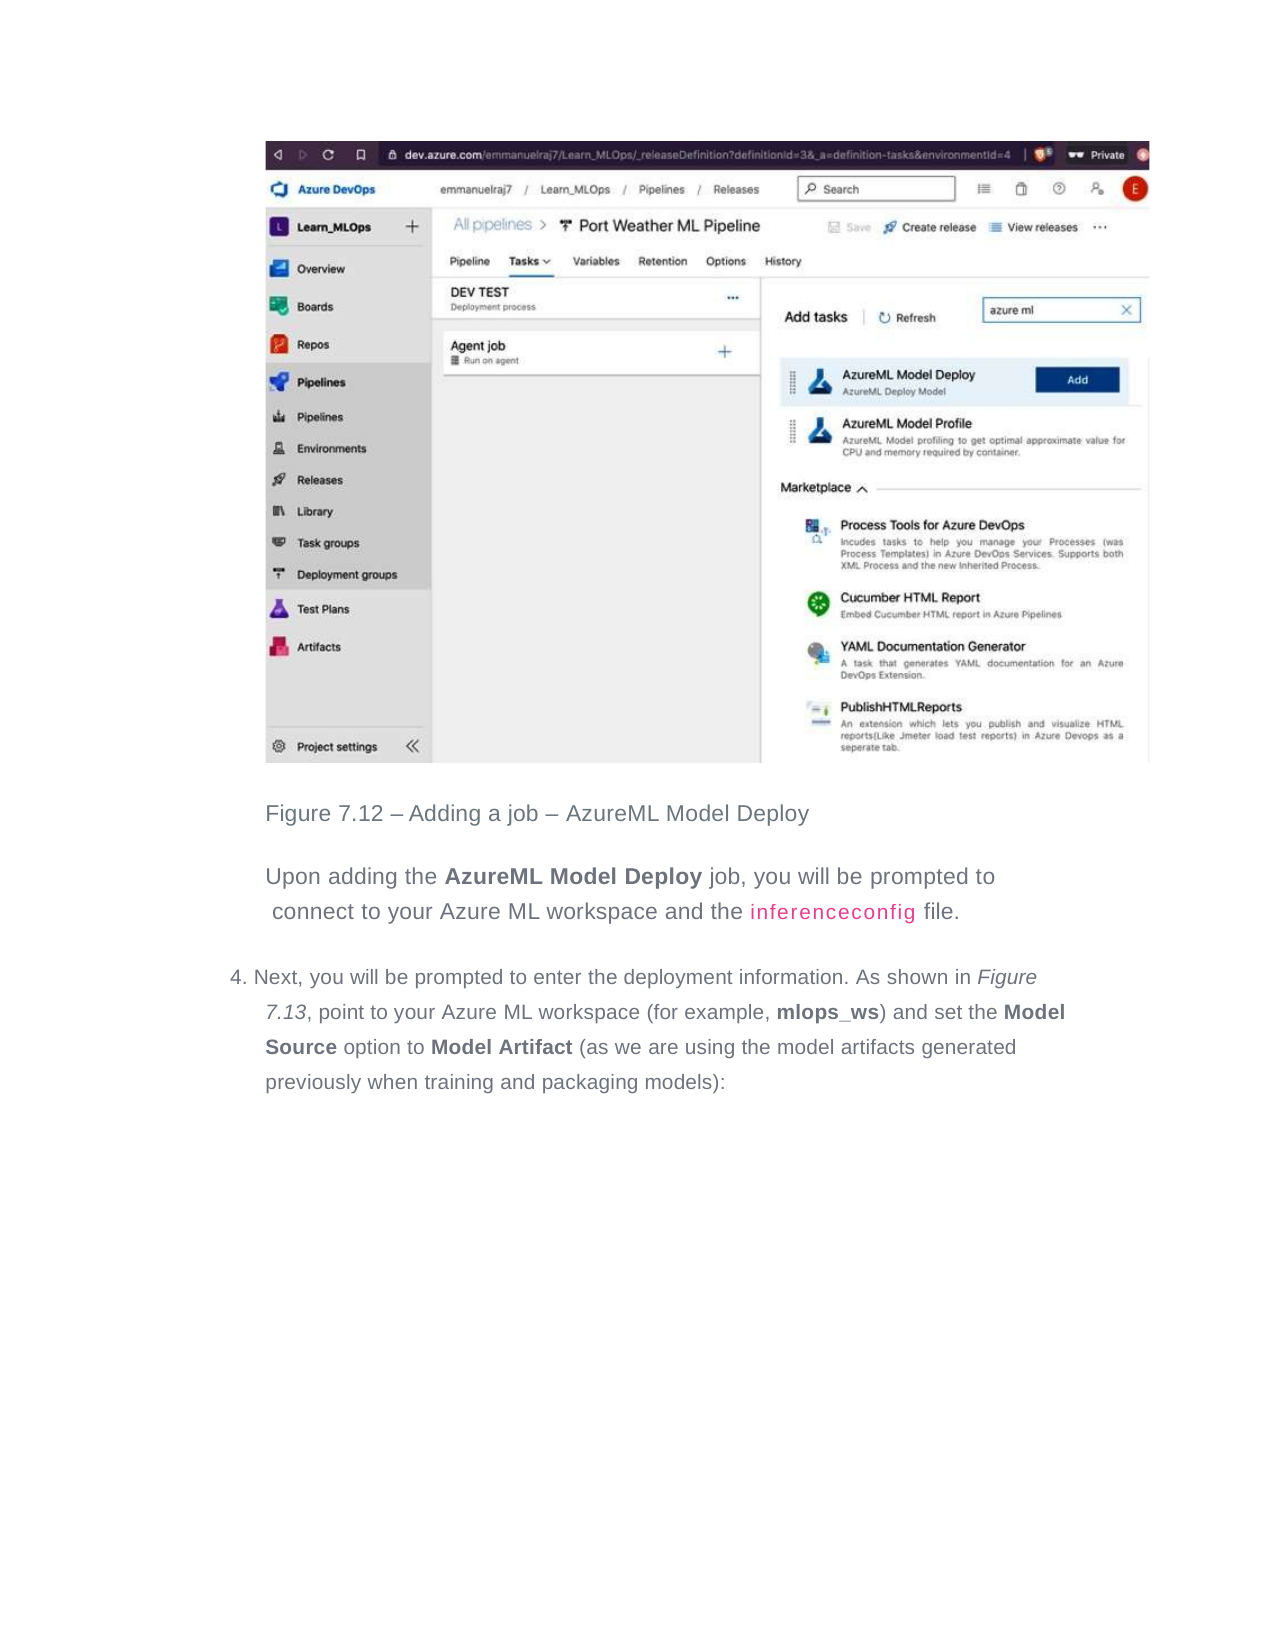

Figure 7.12 – Adding a job – AzureML Model Deploy

Upon adding the AzureML Model Deploy job, you will be prompted to  connect to your Azure ML workspace and the inferenceconfig file.

4. Next, you will be prompted to enter the deployment information. As shown in Figure  7.13, point to your Azure ML workspace (for example, mlops_ws) and set the Model  Source option to Model Artifact (as we are using the model artifacts generated  previously when training and packaging models):